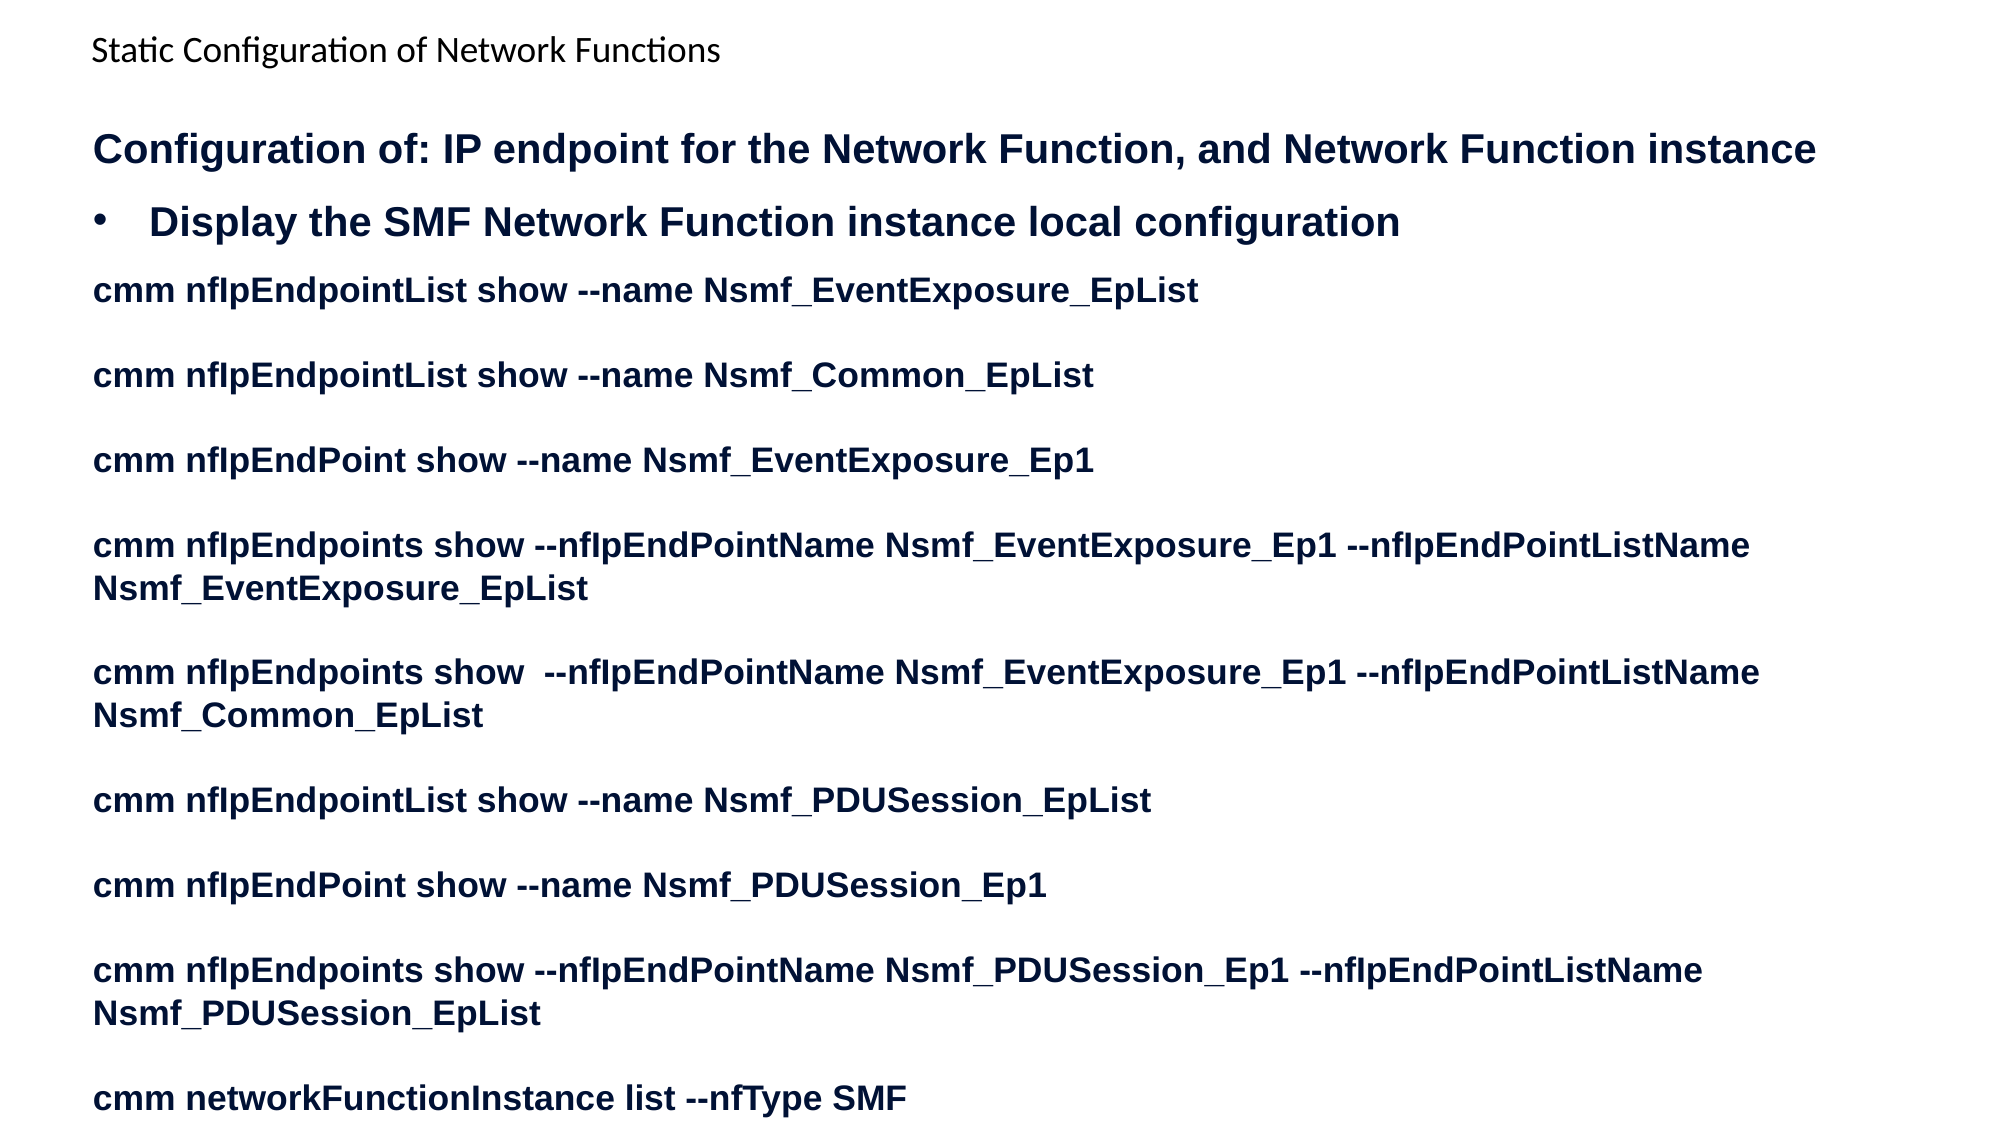

# Static Configuration of Network Functions
Configuration of: IP endpoint for the Network Function, and Network Function instance

Display the SMF Network Function instance local configuration

cmm nfIpEndpointList show --name Nsmf_EventExposure_EpList

cmm nfIpEndpointList show --name Nsmf_Common_EpList

cmm nfIpEndPoint show --name Nsmf_EventExposure_Ep1

cmm nfIpEndpoints show --nfIpEndPointName Nsmf_EventExposure_Ep1 --nfIpEndPointListName Nsmf_EventExposure_EpList

cmm nfIpEndpoints show  --nfIpEndPointName Nsmf_EventExposure_Ep1 --nfIpEndPointListName Nsmf_Common_EpList

cmm nfIpEndpointList show --name Nsmf_PDUSession_EpList

cmm nfIpEndPoint show --name Nsmf_PDUSession_Ep1

cmm nfIpEndpoints show --nfIpEndPointName Nsmf_PDUSession_Ep1 --nfIpEndPointListName Nsmf_PDUSession_EpList

cmm networkFunctionInstance list --nfType SMF
cmm networkFunctionInstance show --instanceId 20e0b0c3-82e1-44a4-82ab-a065d80a3b93